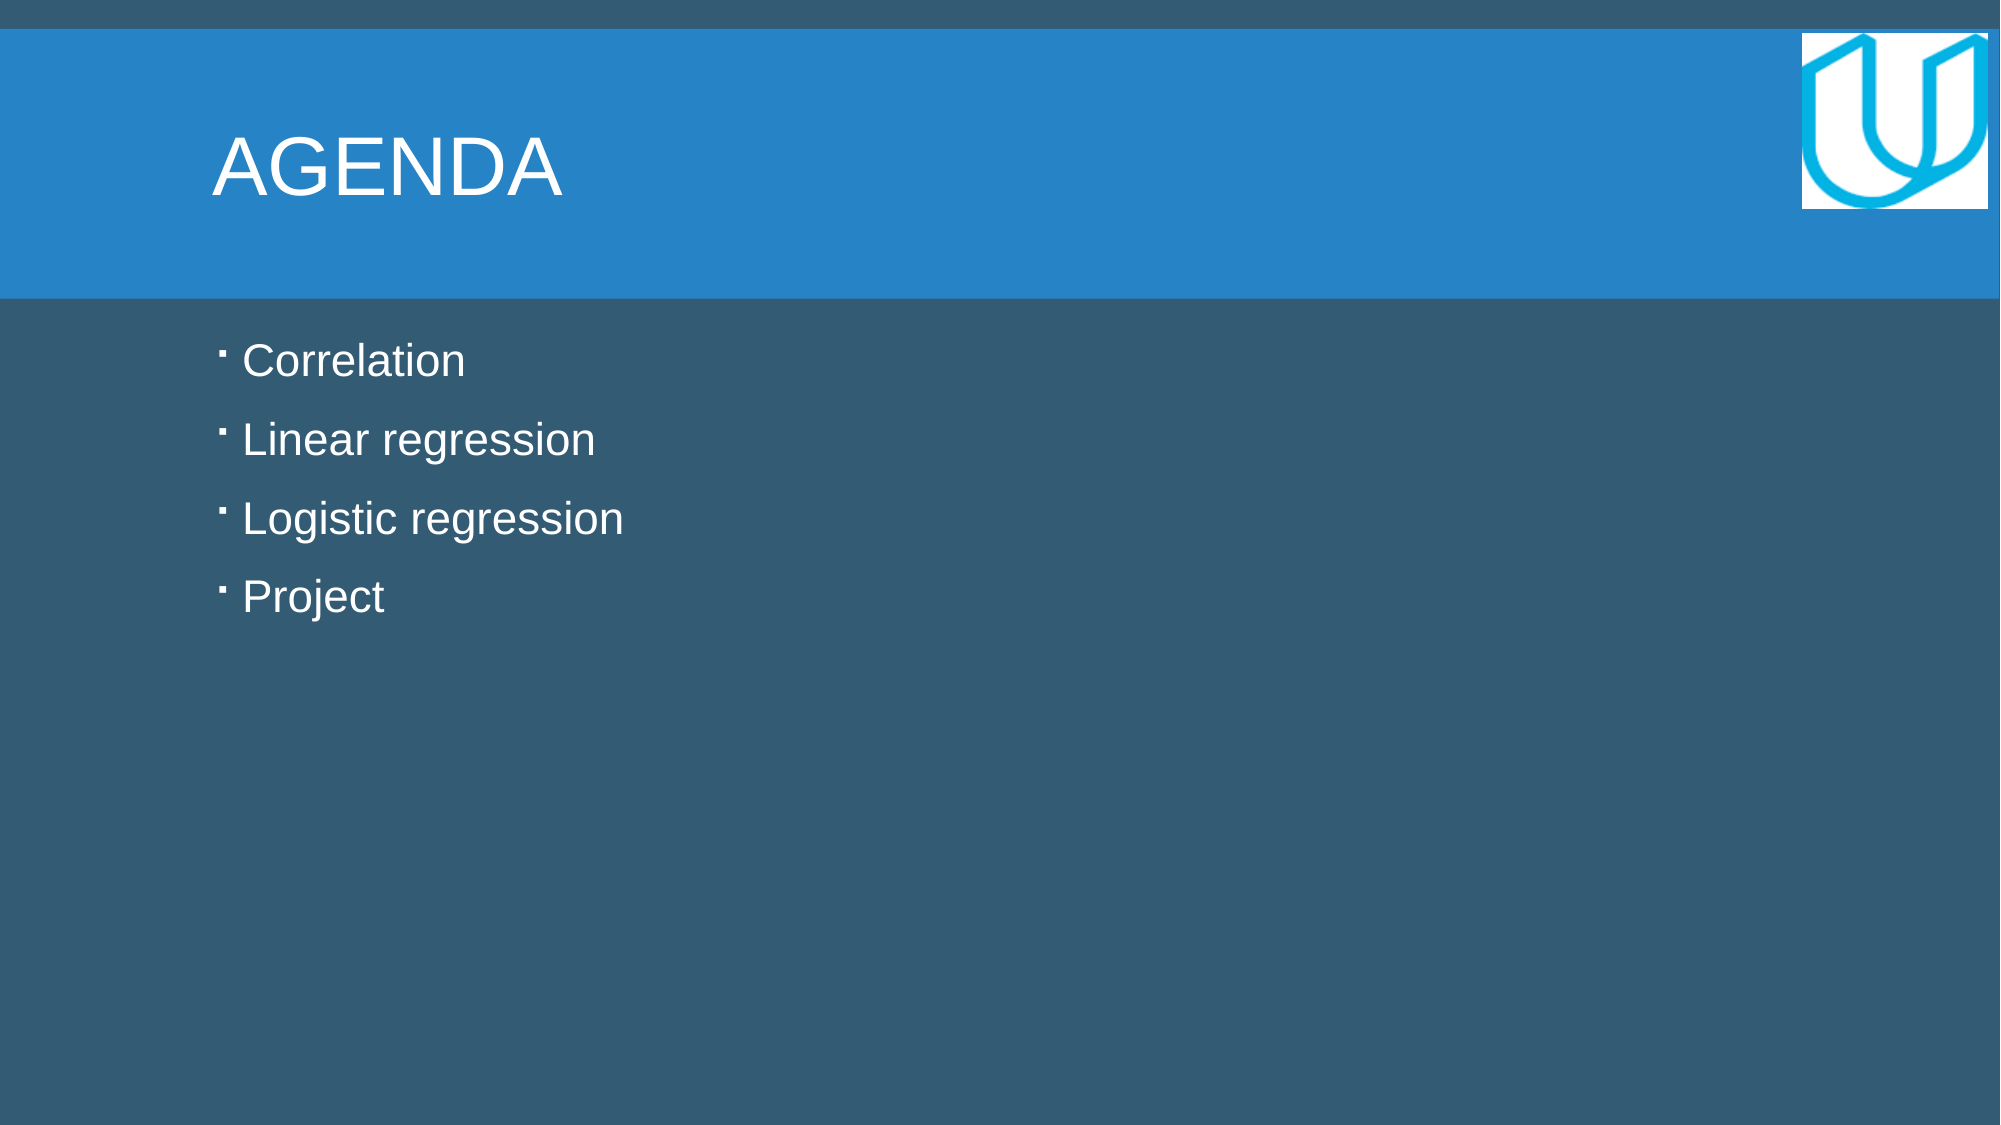

Agenda
Correlation
Linear regression
Logistic regression
Project